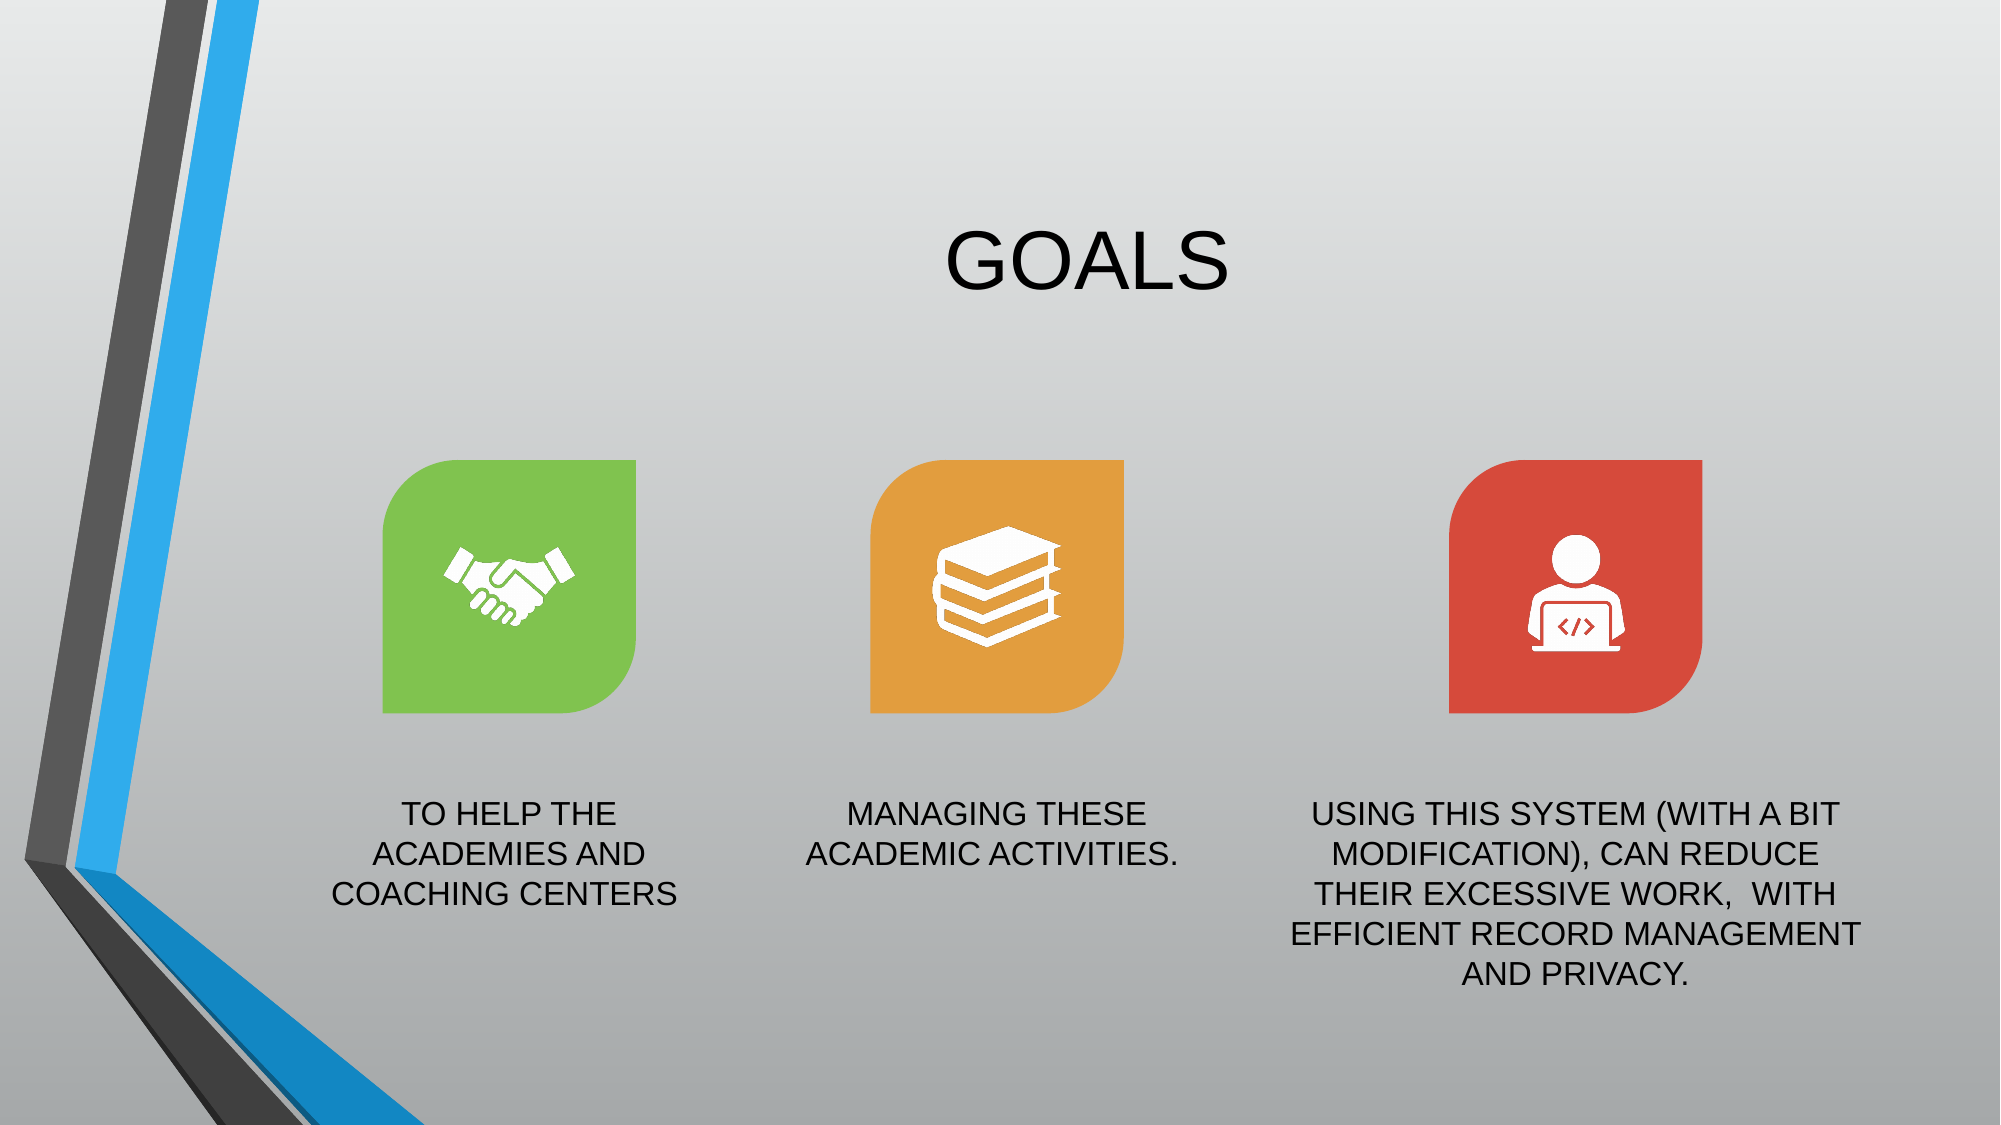

# GOALS
To help the Academies and Coaching centers
Managing these Academic activities.
Using this system (with a bit modification), can reduce their excessive work,  with efficient Record management and privacy.